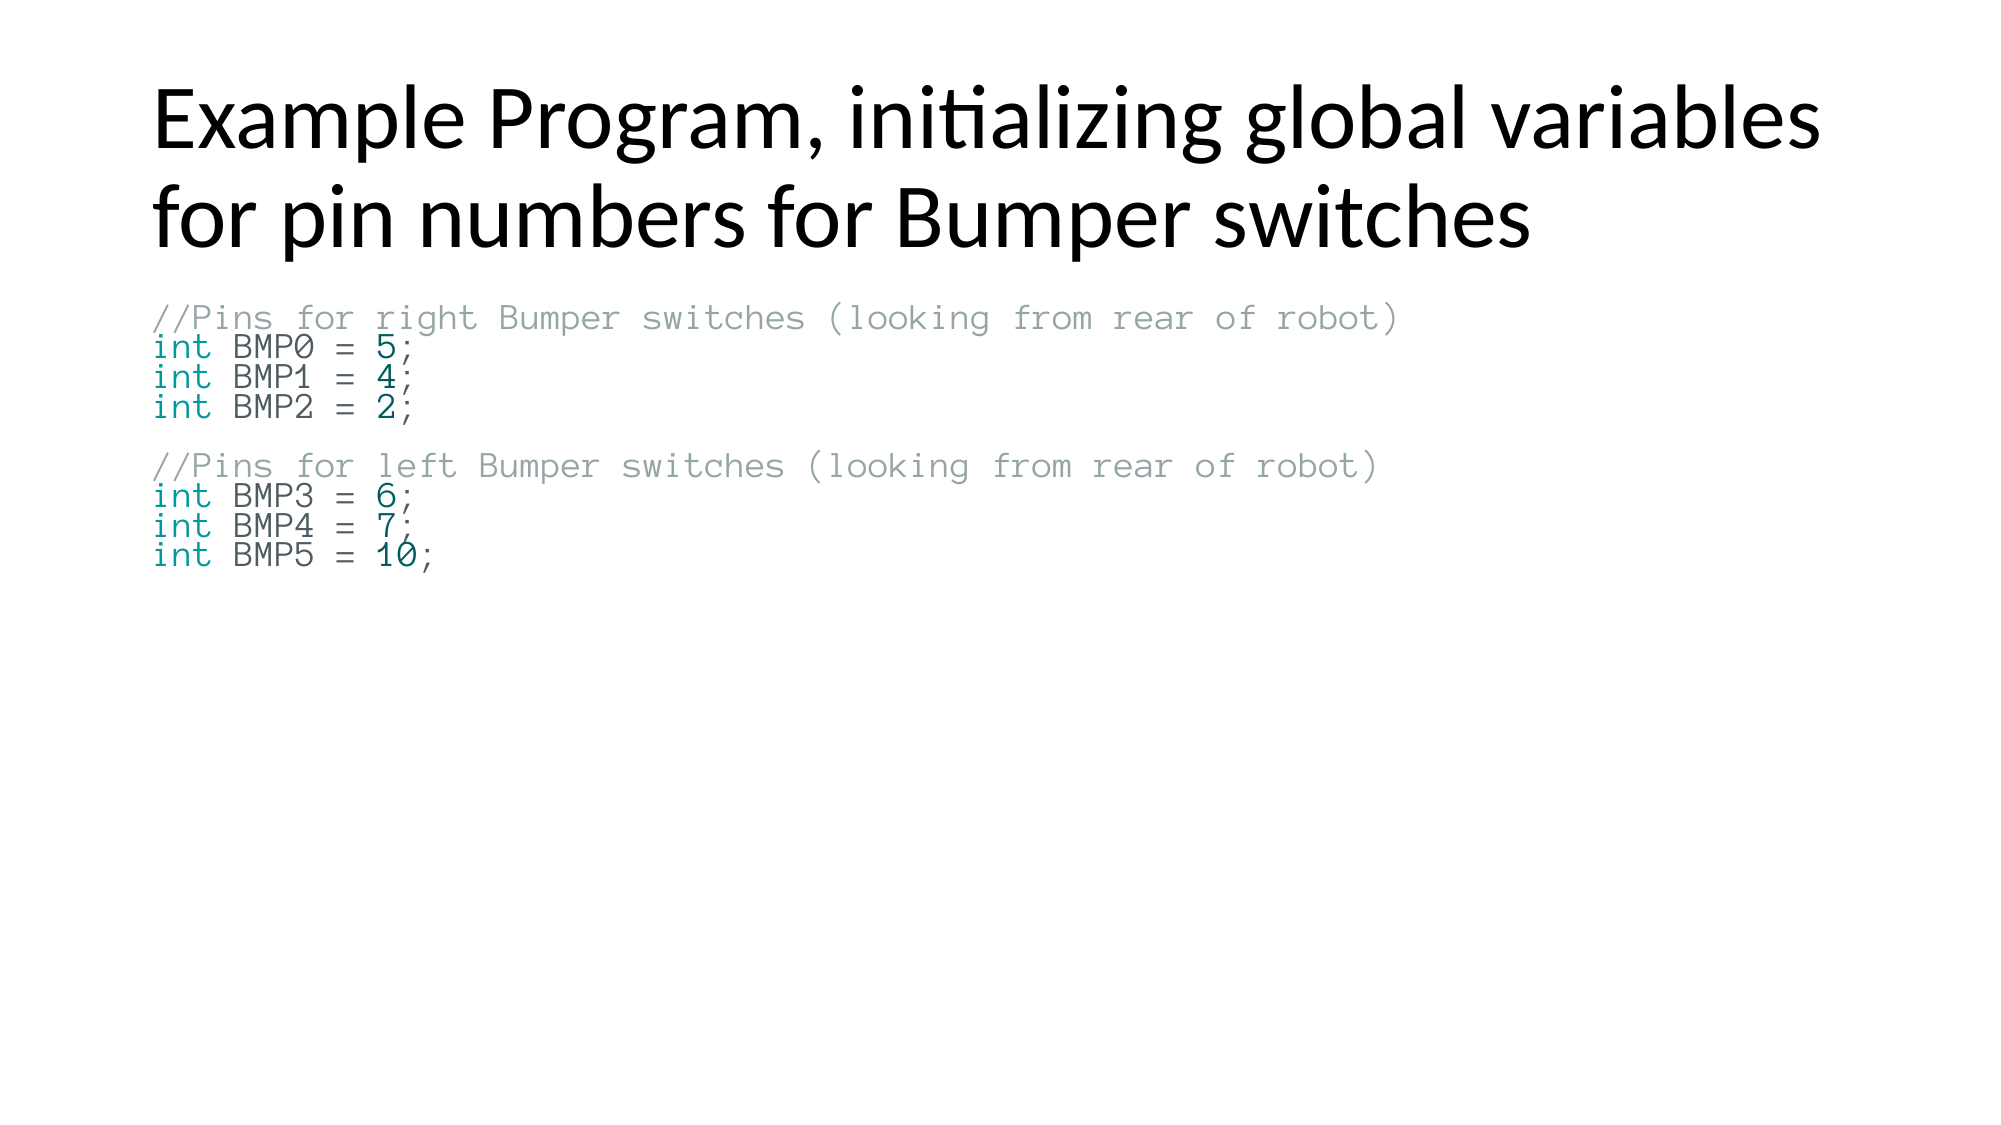

# Example Program, initializing global variables for pin numbers for Bumper switches
//Pins for right Bumper switches (looking from rear of robot)
int BMP0 = 5;
int BMP1 = 4;
int BMP2 = 2;

//Pins for left Bumper switches (looking from rear of robot)
int BMP3 = 6;
int BMP4 = 7;
int BMP5 = 10;